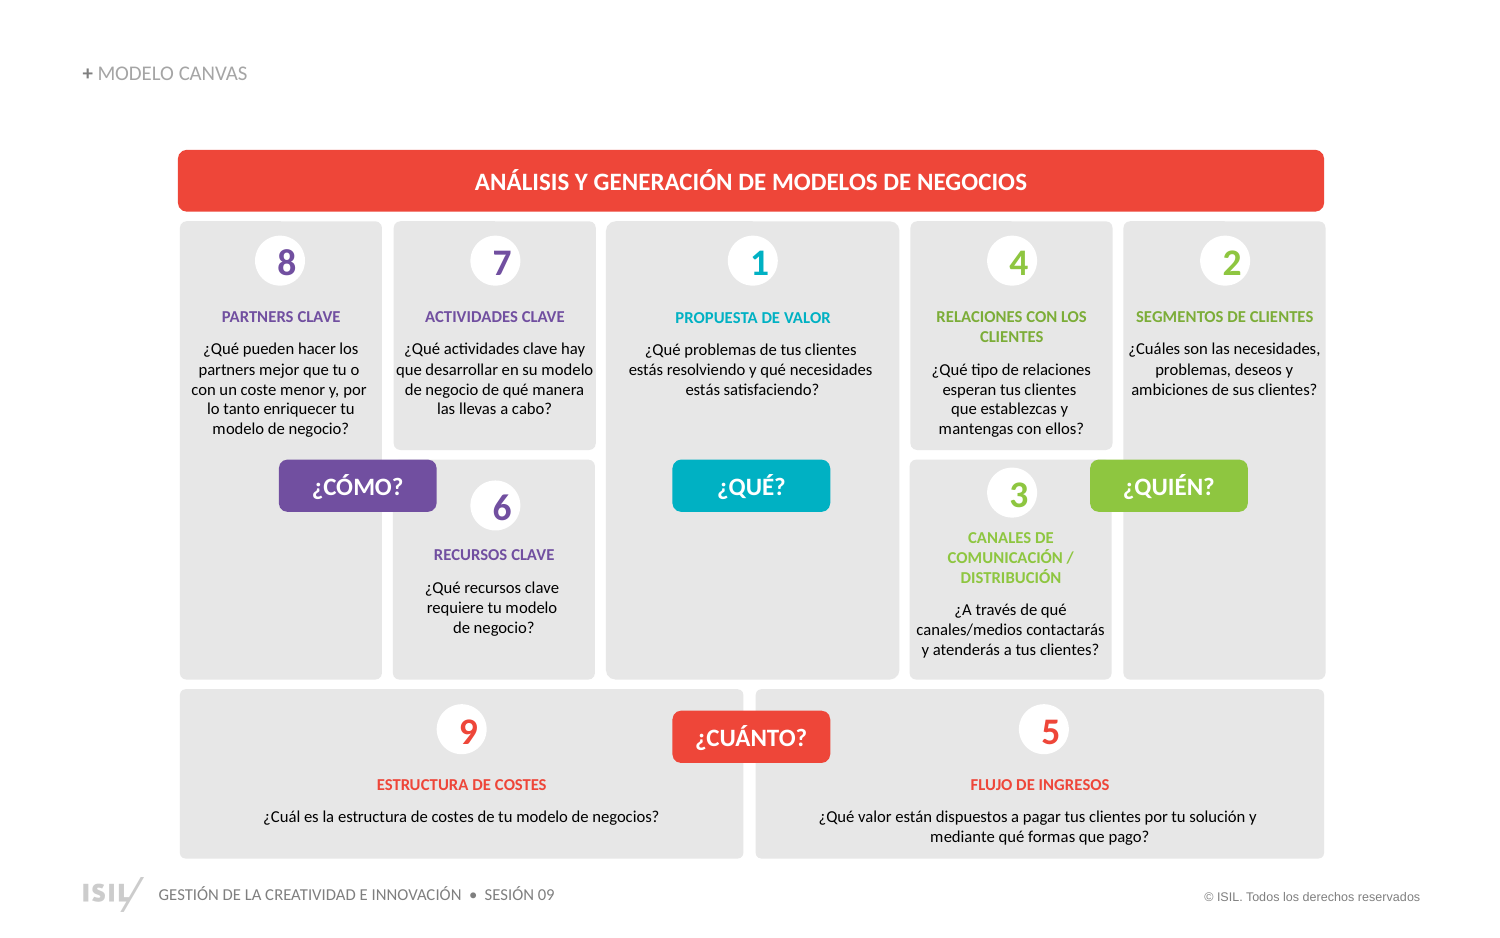

+ MODELO CANVAS
ANÁLISIS Y GENERACIÓN DE MODELOS DE NEGOCIOS
PARTNERS CLAVE
¿Qué pueden hacer los partners mejor que tu o
con un coste menor y, por
lo tanto enriquecer tu modelo de negocio?
PROPUESTA DE VALOR
¿Qué problemas de tus clientes
estás resolviendo y qué necesidades
estás satisfaciendo?
SEGMENTOS DE CLIENTES
¿Cuáles son las necesidades, problemas, deseos y ambiciones de sus clientes?
ACTIVIDADES CLAVE
¿Qué actividades clave hay que desarrollar en su modelo de negocio de qué manera las llevas a cabo?
RELACIONES CON LOS CLIENTES
¿Qué tipo de relaciones esperan tus clientes
que establezcas y
mantengas con ellos?
8
7
1
4
2
¿CÓMO?
RECURSOS CLAVE
¿Qué recursos clave
requiere tu modelo
de negocio?
¿QUÉ?
CANALES DE COMUNICACIÓN / DISTRIBUCIÓN
¿A través de qué canales/medios contactarás y atenderás a tus clientes?
¿QUIÉN?
3
6
ESTRUCTURA DE COSTES
¿Cuál es la estructura de costes de tu modelo de negocios?
FLUJO DE INGRESOS
¿Qué valor están dispuestos a pagar tus clientes por tu solución y
mediante qué formas que pago?
9
5
¿CUÁNTO?